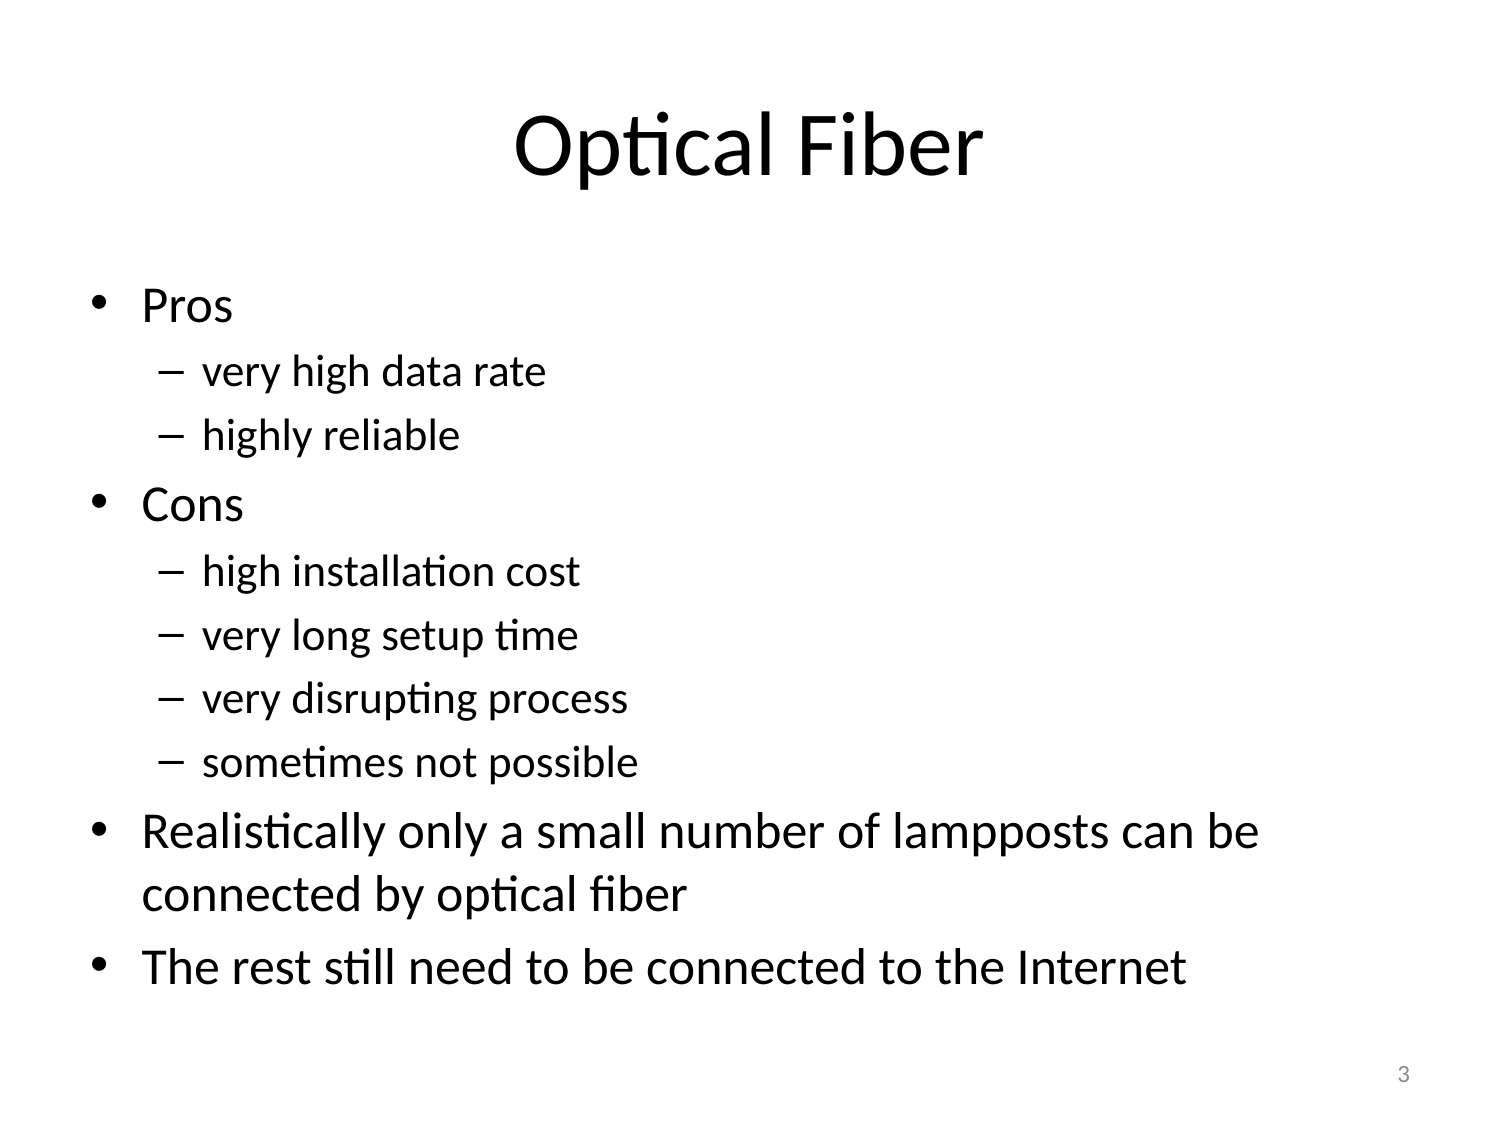

# Optical Fiber
Pros
very high data rate
highly reliable
Cons
high installation cost
very long setup time
very disrupting process
sometimes not possible
Realistically only a small number of lampposts can be connected by optical fiber
The rest still need to be connected to the Internet

3